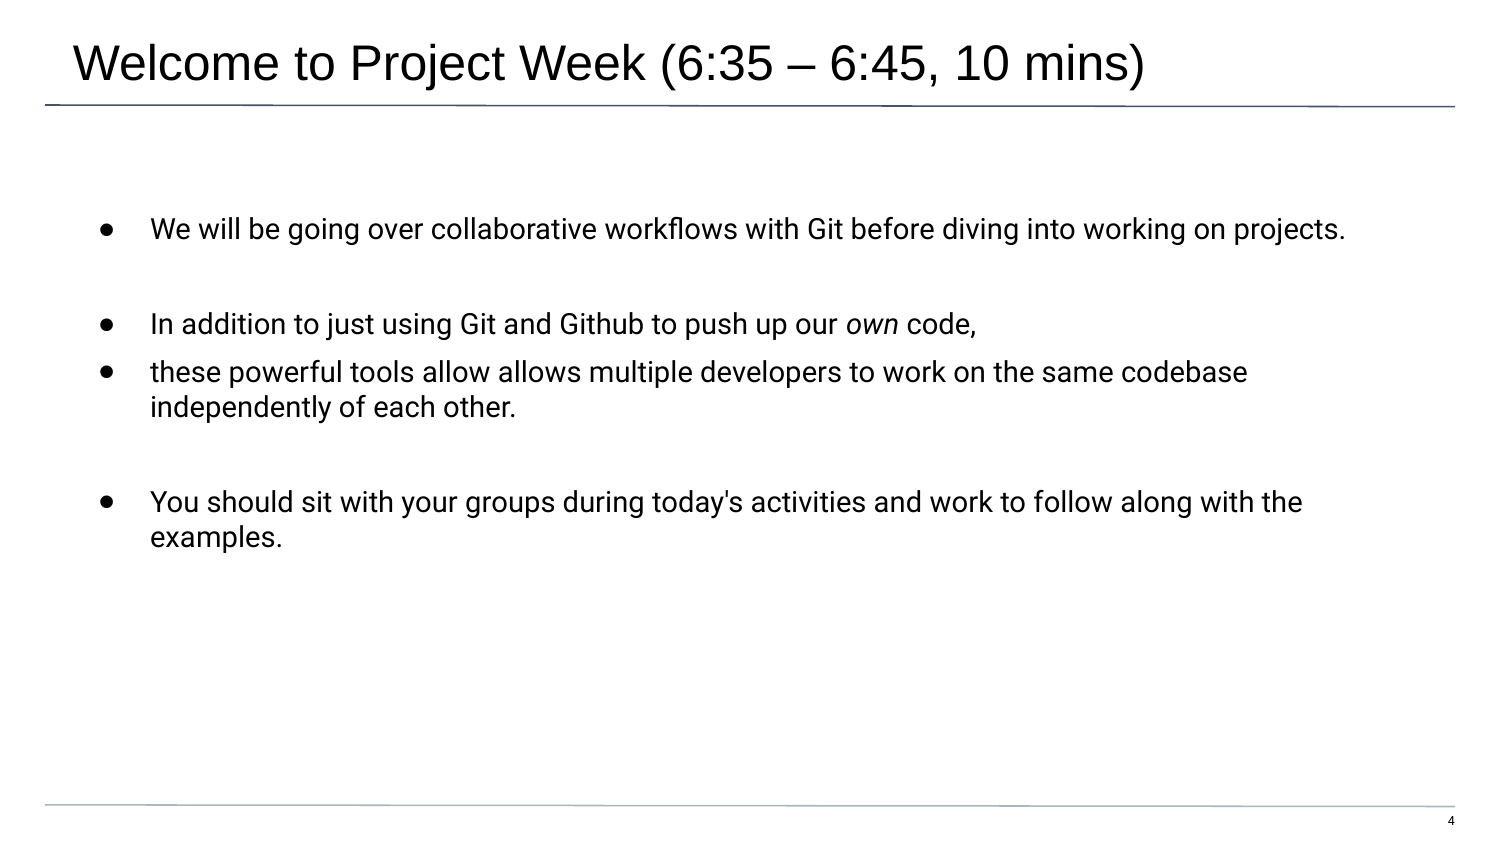

# Welcome to Project Week (6:35 – 6:45, 10 mins)
We will be going over collaborative workflows with Git before diving into working on projects.

In addition to just using Git and Github to push up our own code,
these powerful tools allow allows multiple developers to work on the same codebase independently of each other.

You should sit with your groups during today's activities and work to follow along with the examples.